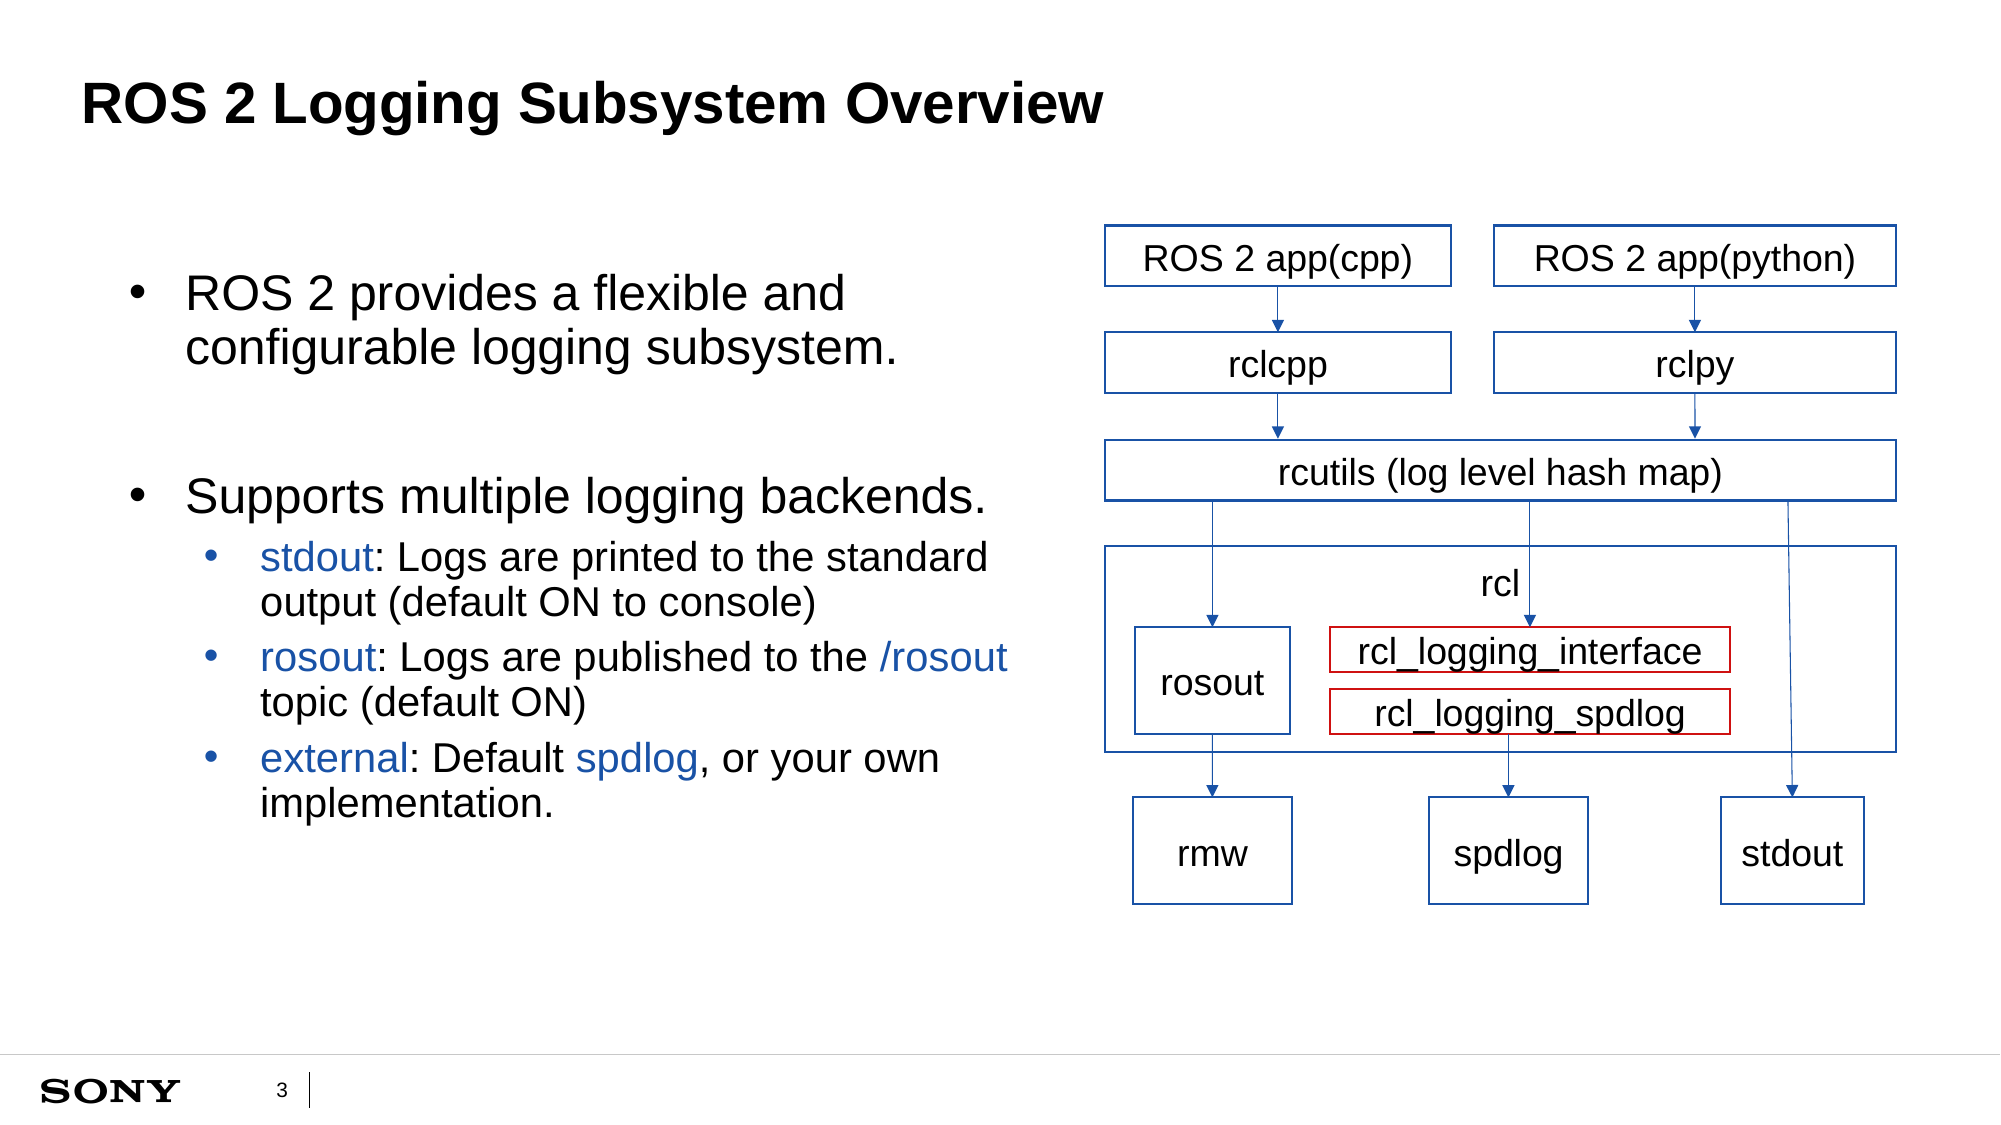

# ROS 2 Logging Subsystem Overview

ROS 2 provides a flexible and configurable logging subsystem.

Supports multiple logging backends.
stdout: Logs are printed to the standard output (default ON to console)
rosout: Logs are published to the /rosout topic (default ON)
external: Default spdlog, or your own implementation.
ROS 2 app(python)
ROS 2 app(cpp)
rclcpp
rclpy
rcutils (log level hash map)
rcl

rosout
rcl_logging_interface
rcl_logging_spdlog
rmw
spdlog
stdout
3